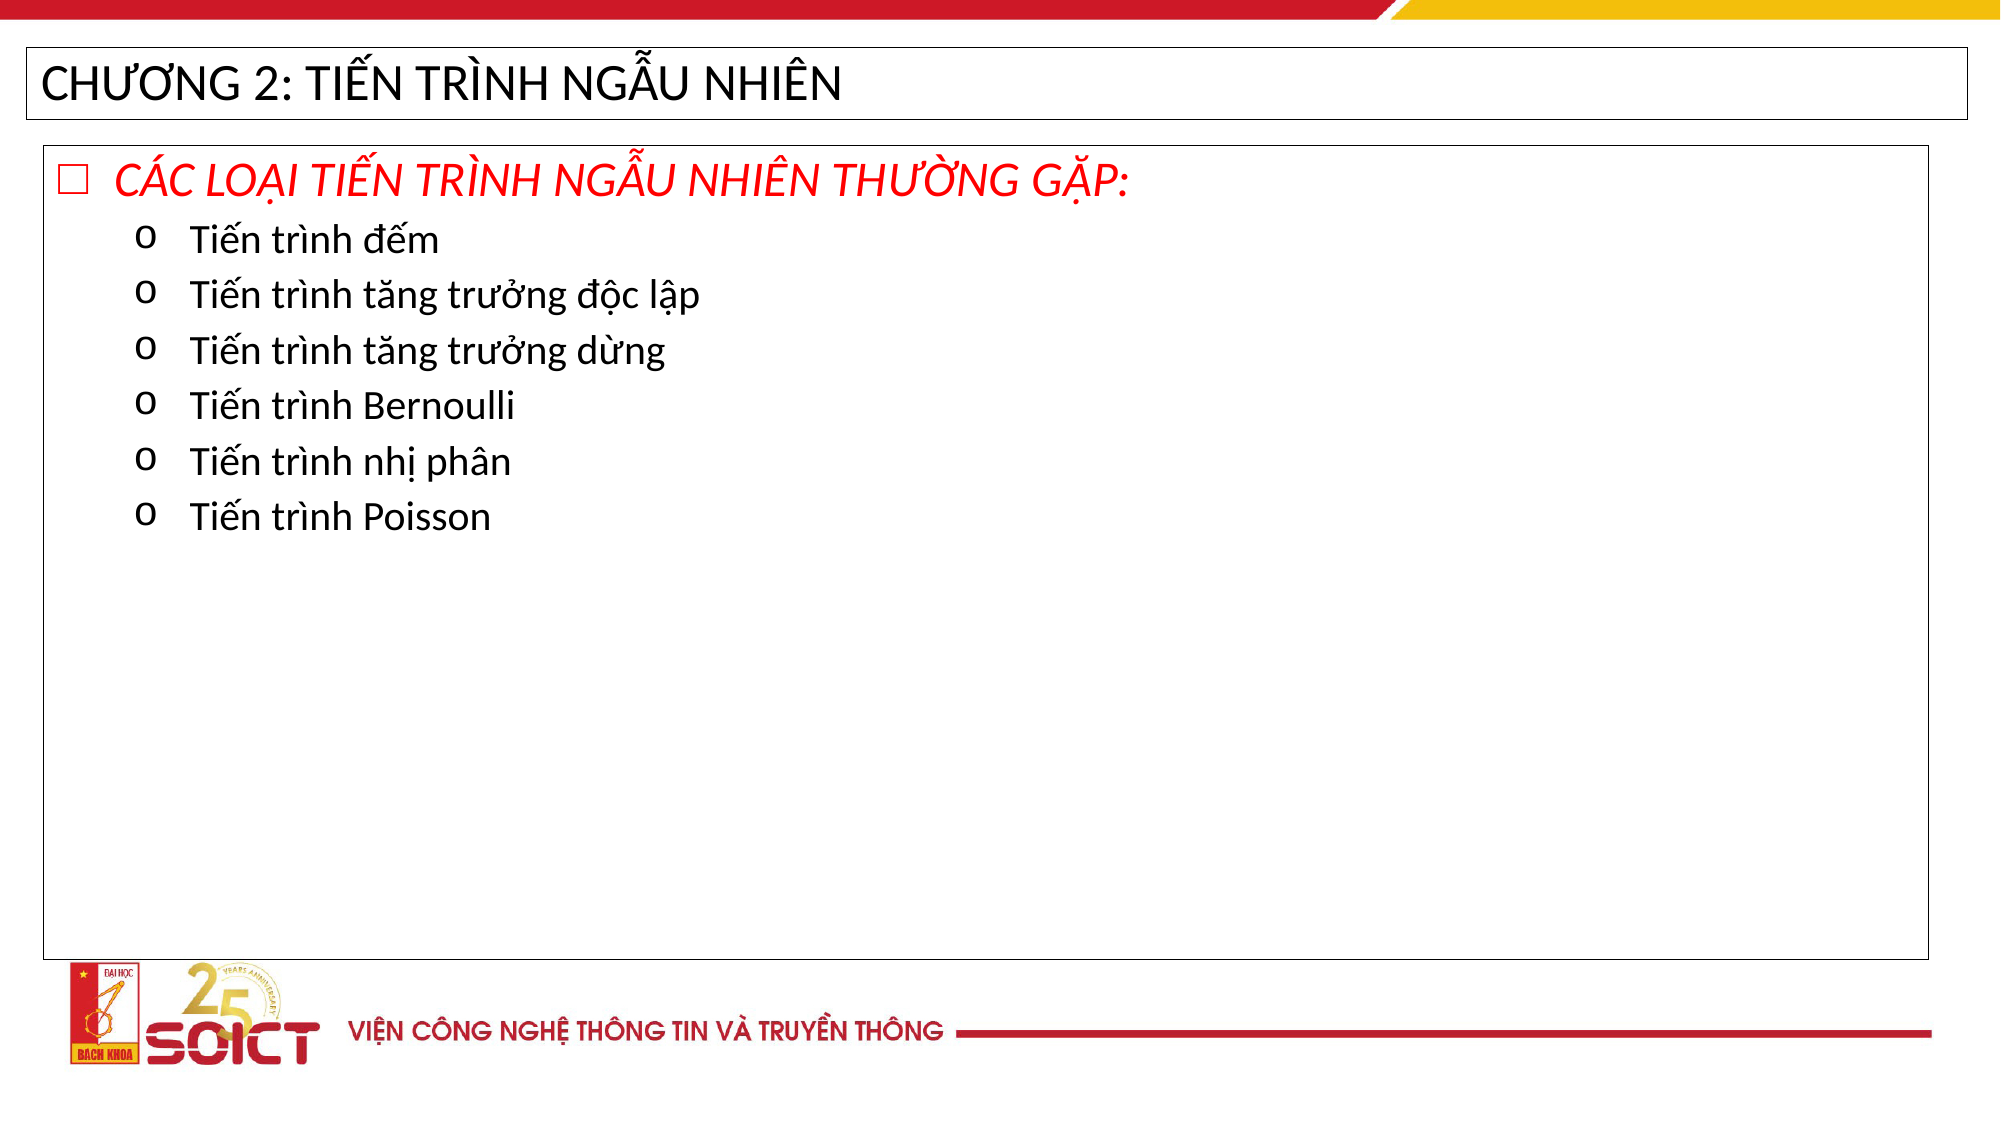

CHƯƠNG 2: TIẾN TRÌNH NGẪU NHIÊN
CÁC LOẠI TIẾN TRÌNH NGẪU NHIÊN THƯỜNG GẶP:
Tiến trình đếm
Tiến trình tăng trưởng độc lập
Tiến trình tăng trưởng dừng
Tiến trình Bernoulli
Tiến trình nhị phân
Tiến trình Poisson